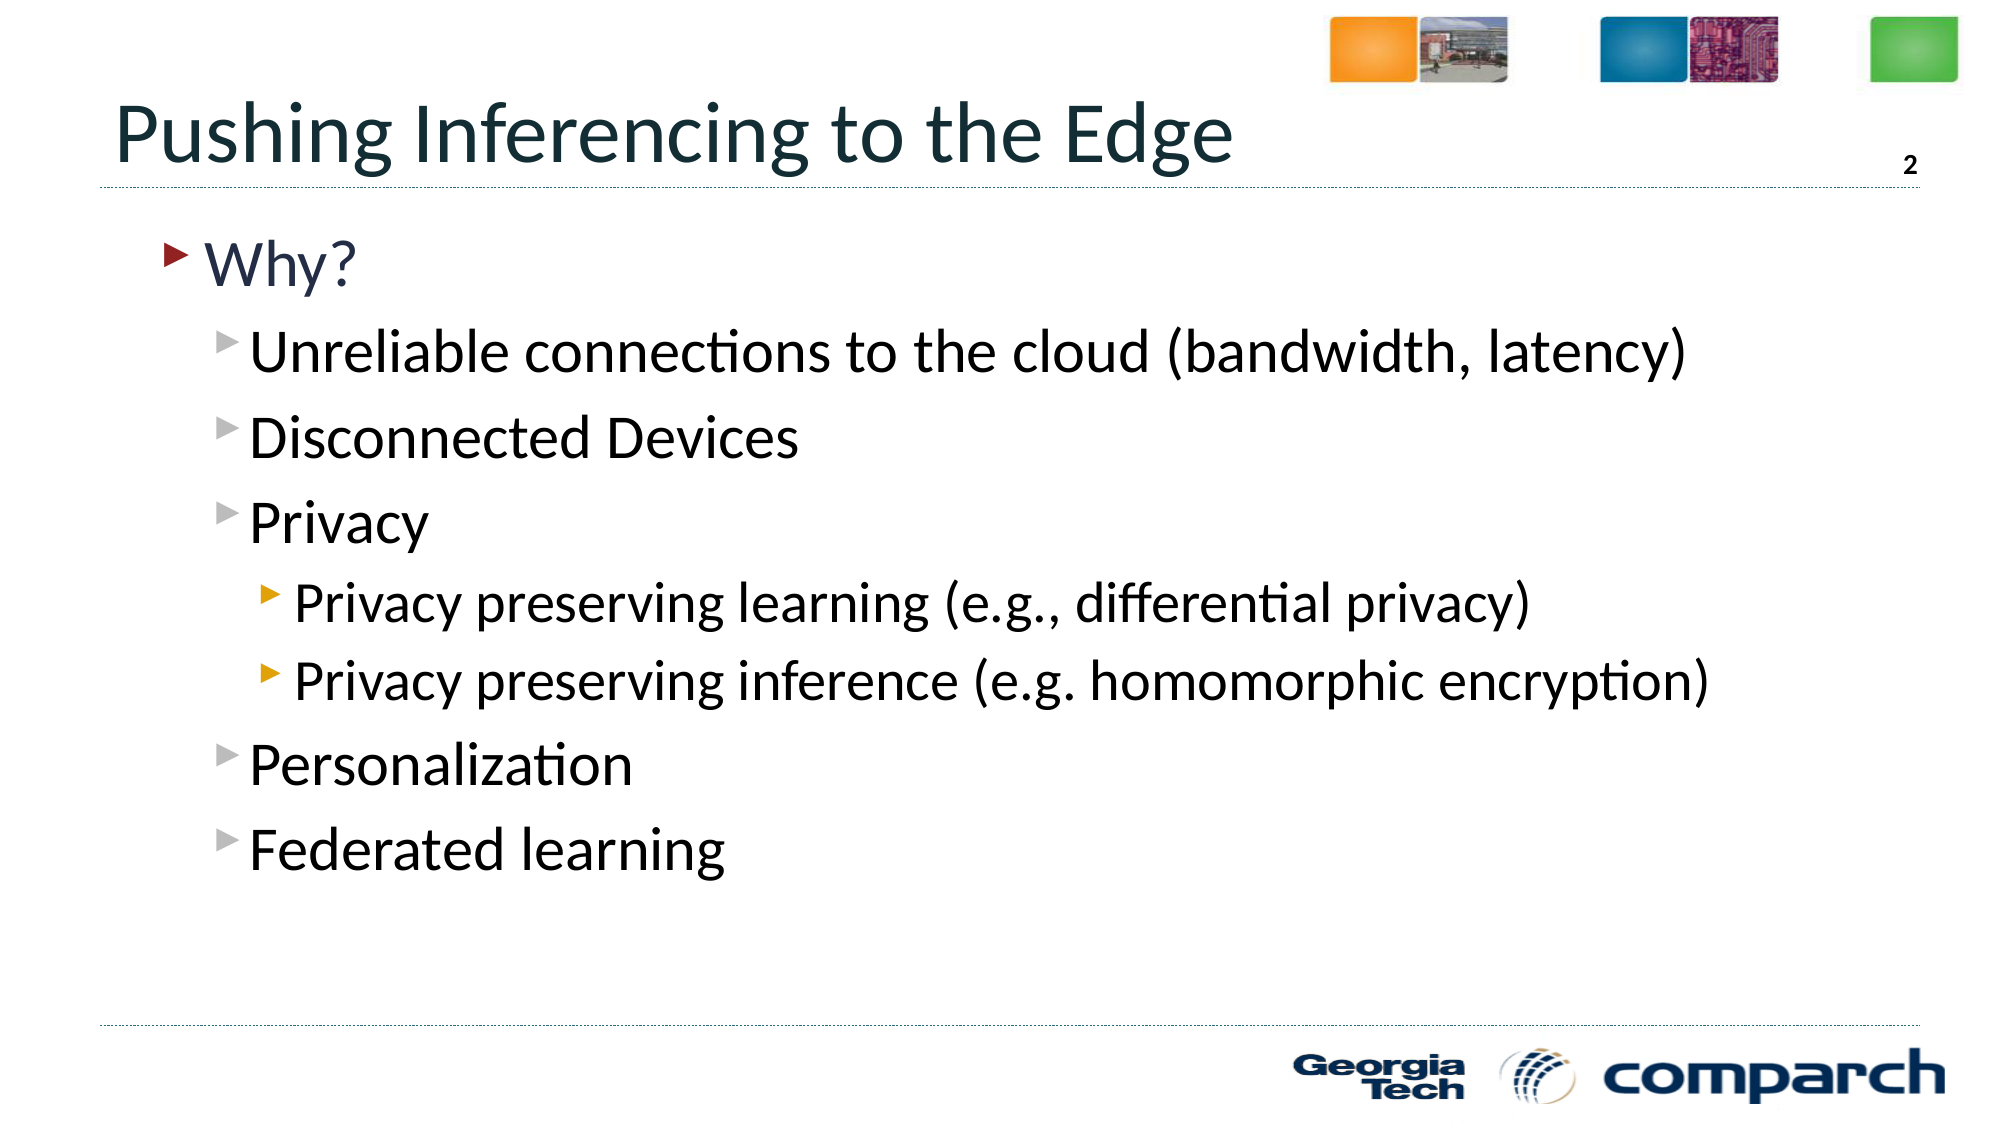

# Pushing Inferencing to the Edge
2
Why?
Unreliable connections to the cloud (bandwidth, latency)
Disconnected Devices
Privacy
Privacy preserving learning (e.g., differential privacy)
Privacy preserving inference (e.g. homomorphic encryption)
Personalization
Federated learning